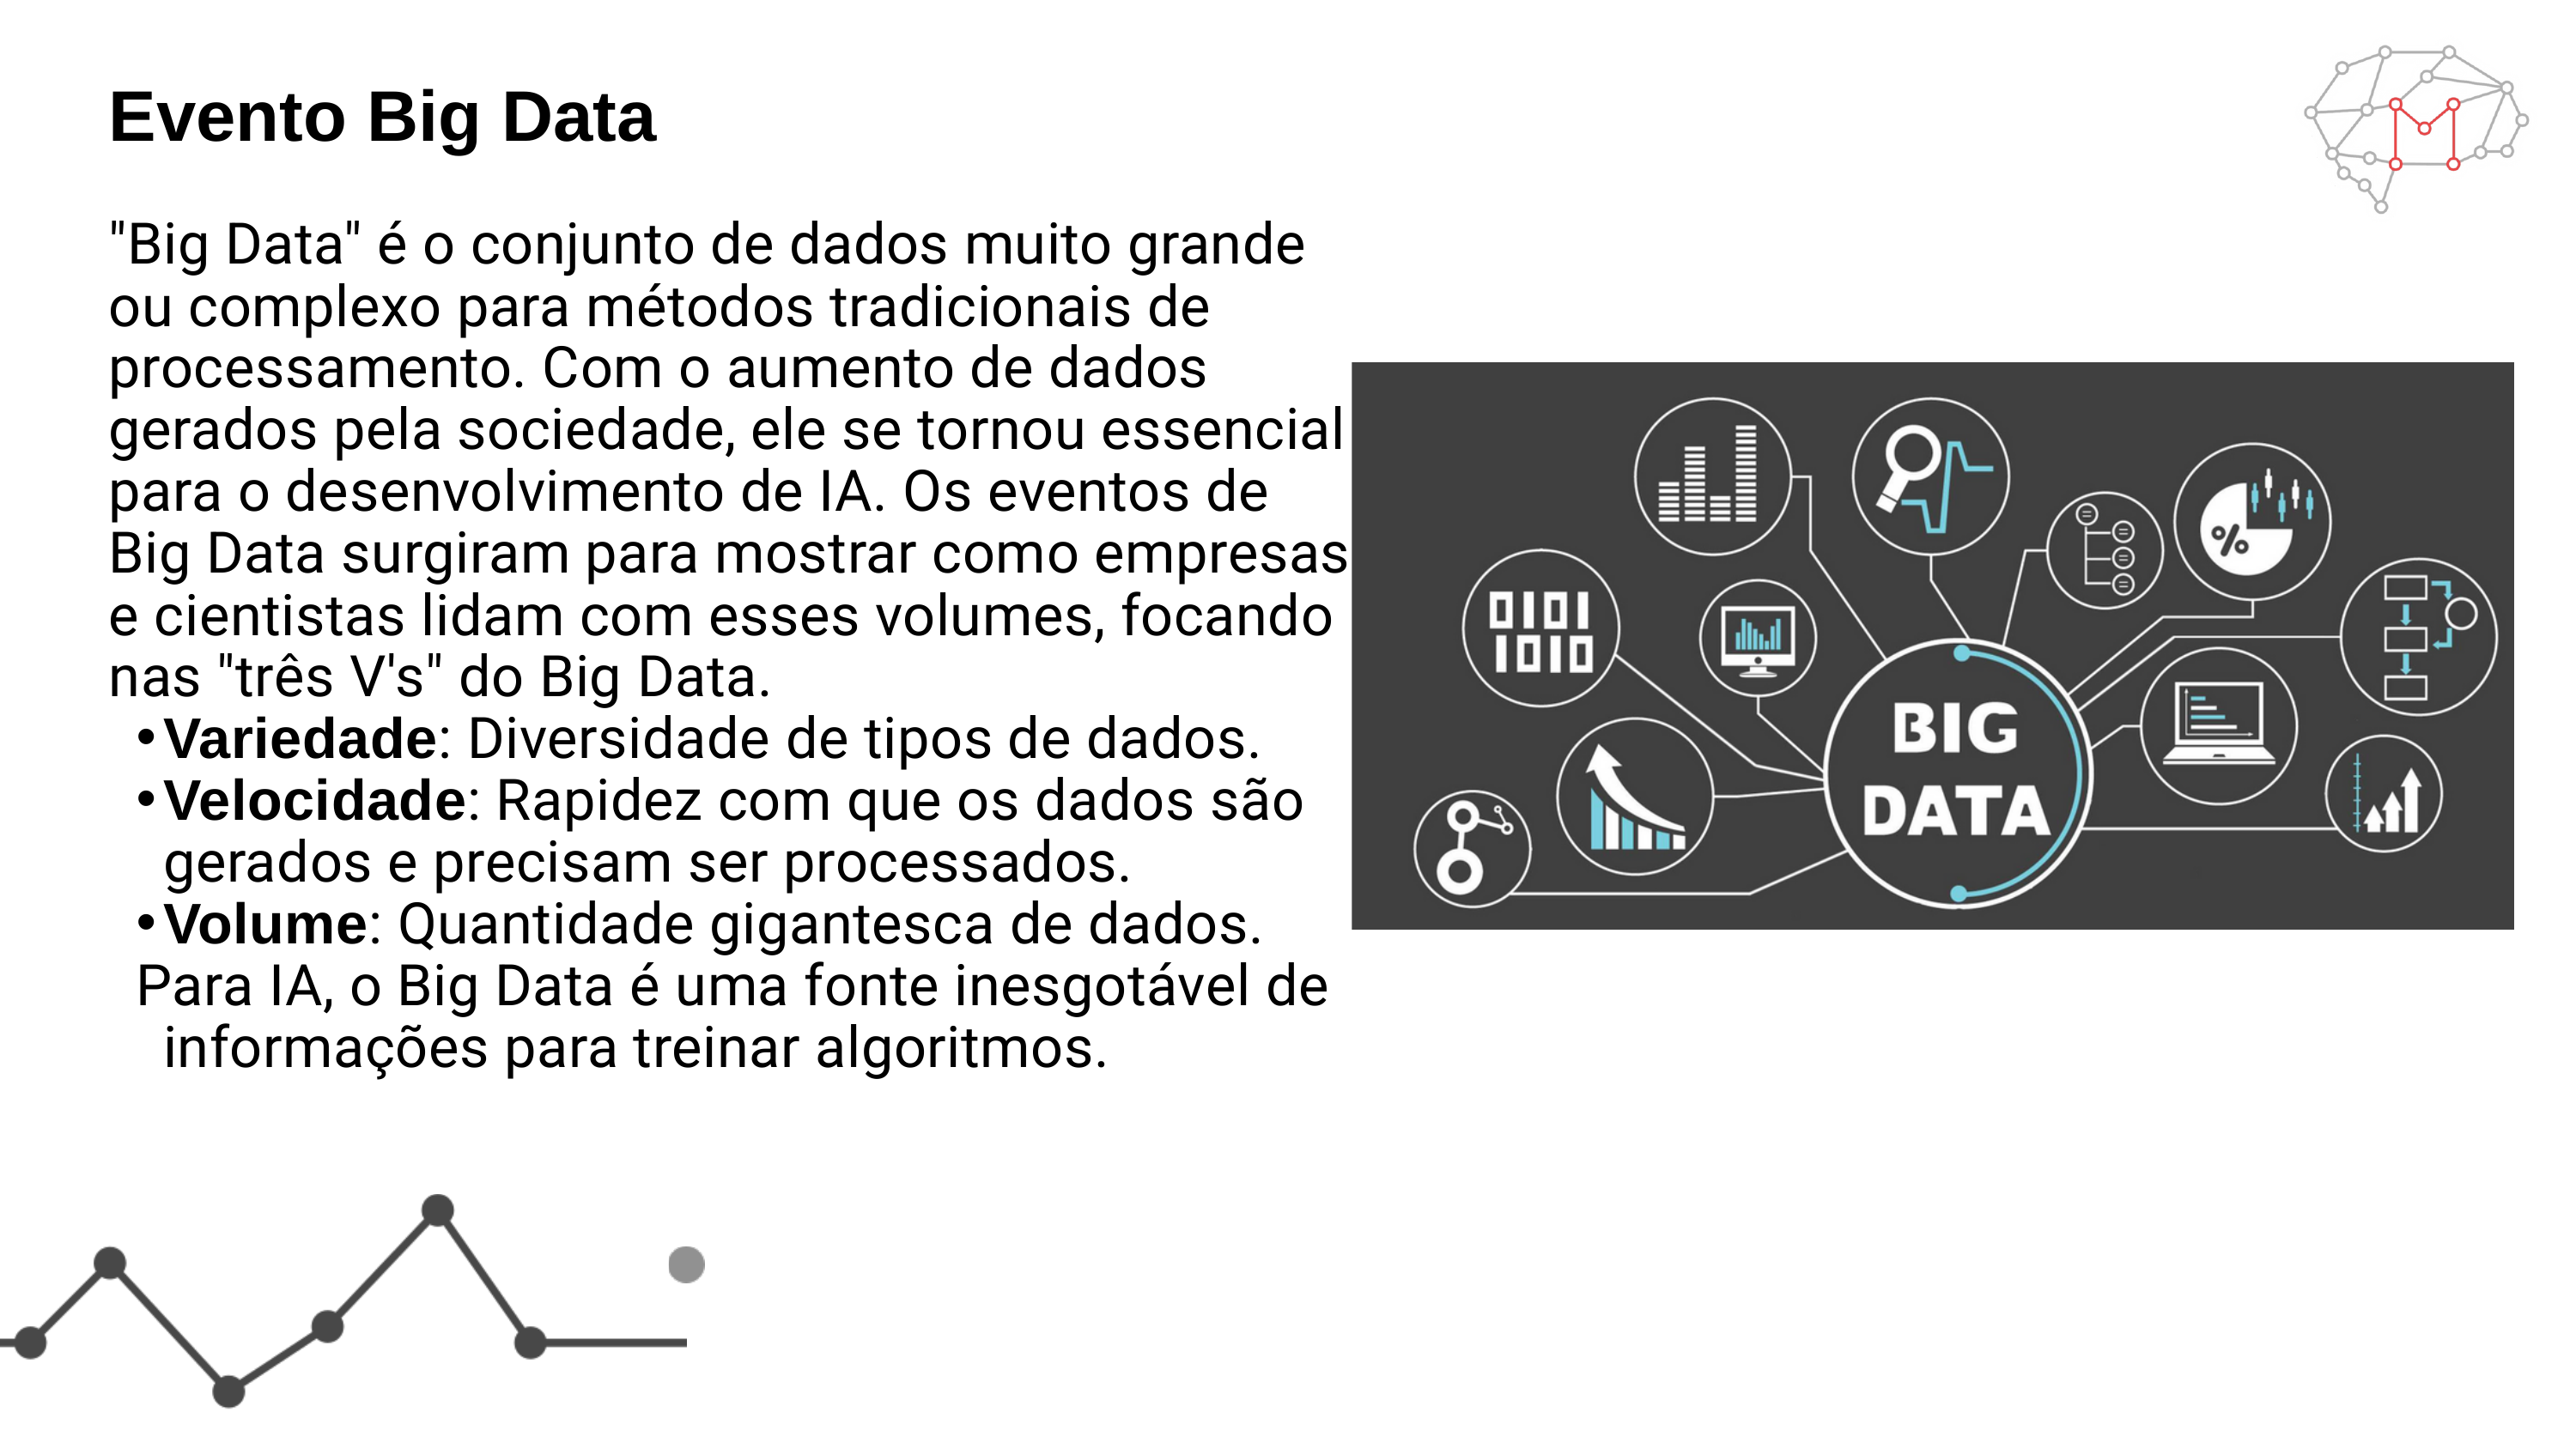

Evento Big Data​
"Big Data" é o conjunto de dados muito grande ou complexo para métodos tradicionais de processamento. Com o aumento de dados gerados pela sociedade, ele se tornou essencial para o desenvolvimento de IA. Os eventos de Big Data surgiram para mostrar como empresas e cientistas lidam com esses volumes, focando nas "três V's" do Big Data.
Variedade: Diversidade de tipos de dados.
Velocidade: Rapidez com que os dados são gerados e precisam ser processados.
Volume: Quantidade gigantesca de dados.
Para IA, o Big Data é uma fonte inesgotável de informações para treinar algoritmos.